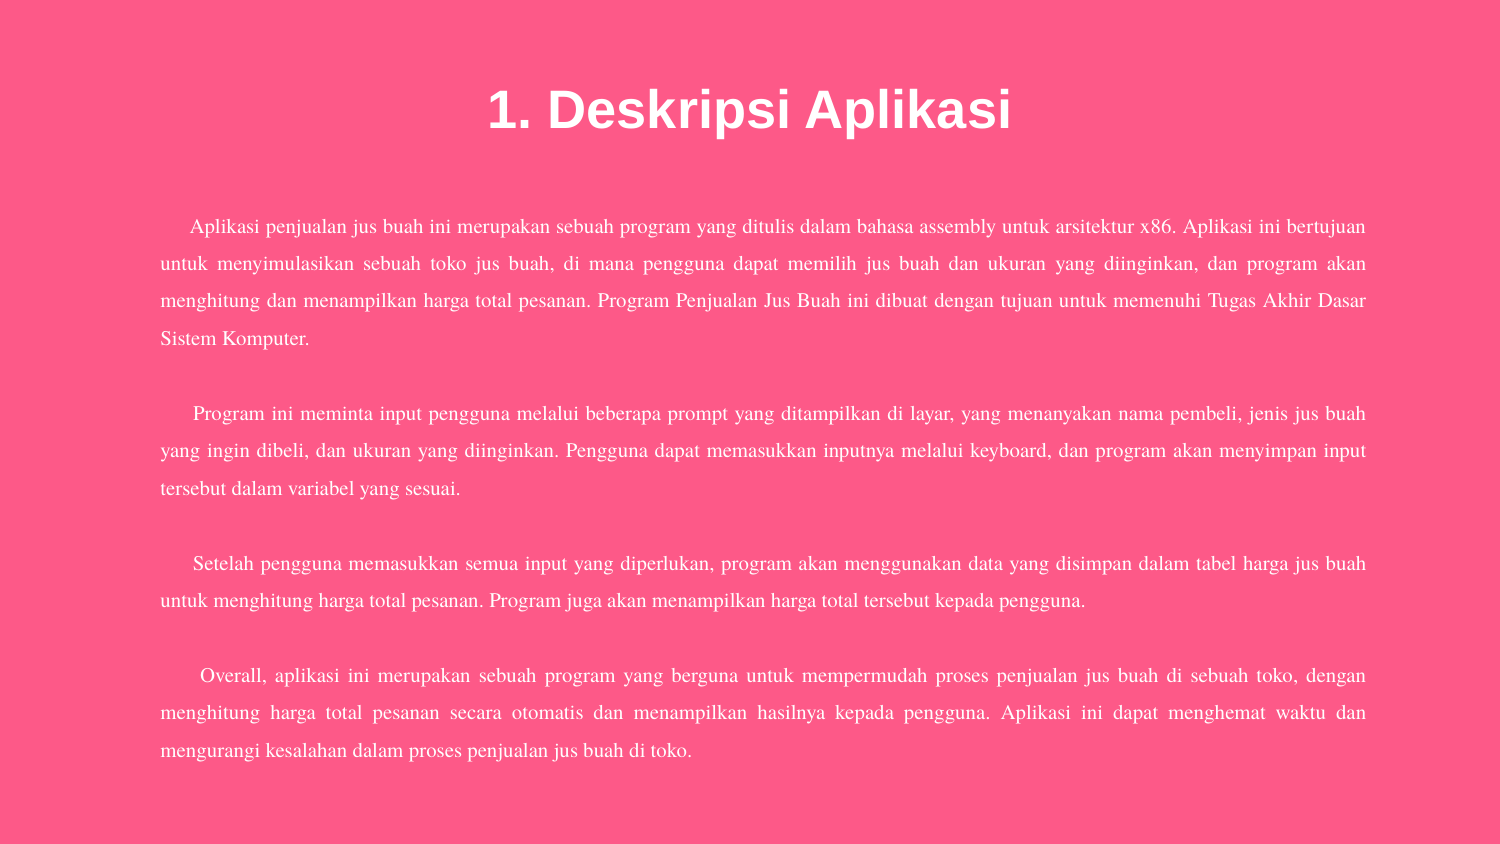

# 1. Deskripsi Aplikasi
     Aplikasi penjualan jus buah ini merupakan sebuah program yang ditulis dalam bahasa assembly untuk arsitektur x86. Aplikasi ini bertujuan untuk menyimulasikan sebuah toko jus buah, di mana pengguna dapat memilih jus buah dan ukuran yang diinginkan, dan program akan menghitung dan menampilkan harga total pesanan. Program Penjualan Jus Buah ini dibuat dengan tujuan untuk memenuhi Tugas Akhir Dasar Sistem Komputer.

     Program ini meminta input pengguna melalui beberapa prompt yang ditampilkan di layar, yang menanyakan nama pembeli, jenis jus buah yang ingin dibeli, dan ukuran yang diinginkan. Pengguna dapat memasukkan inputnya melalui keyboard, dan program akan menyimpan input tersebut dalam variabel yang sesuai.

     Setelah pengguna memasukkan semua input yang diperlukan, program akan menggunakan data yang disimpan dalam tabel harga jus buah untuk menghitung harga total pesanan. Program juga akan menampilkan harga total tersebut kepada pengguna.

     Overall, aplikasi ini merupakan sebuah program yang berguna untuk mempermudah proses penjualan jus buah di sebuah toko, dengan menghitung harga total pesanan secara otomatis dan menampilkan hasilnya kepada pengguna. Aplikasi ini dapat menghemat waktu dan mengurangi kesalahan dalam proses penjualan jus buah di toko.